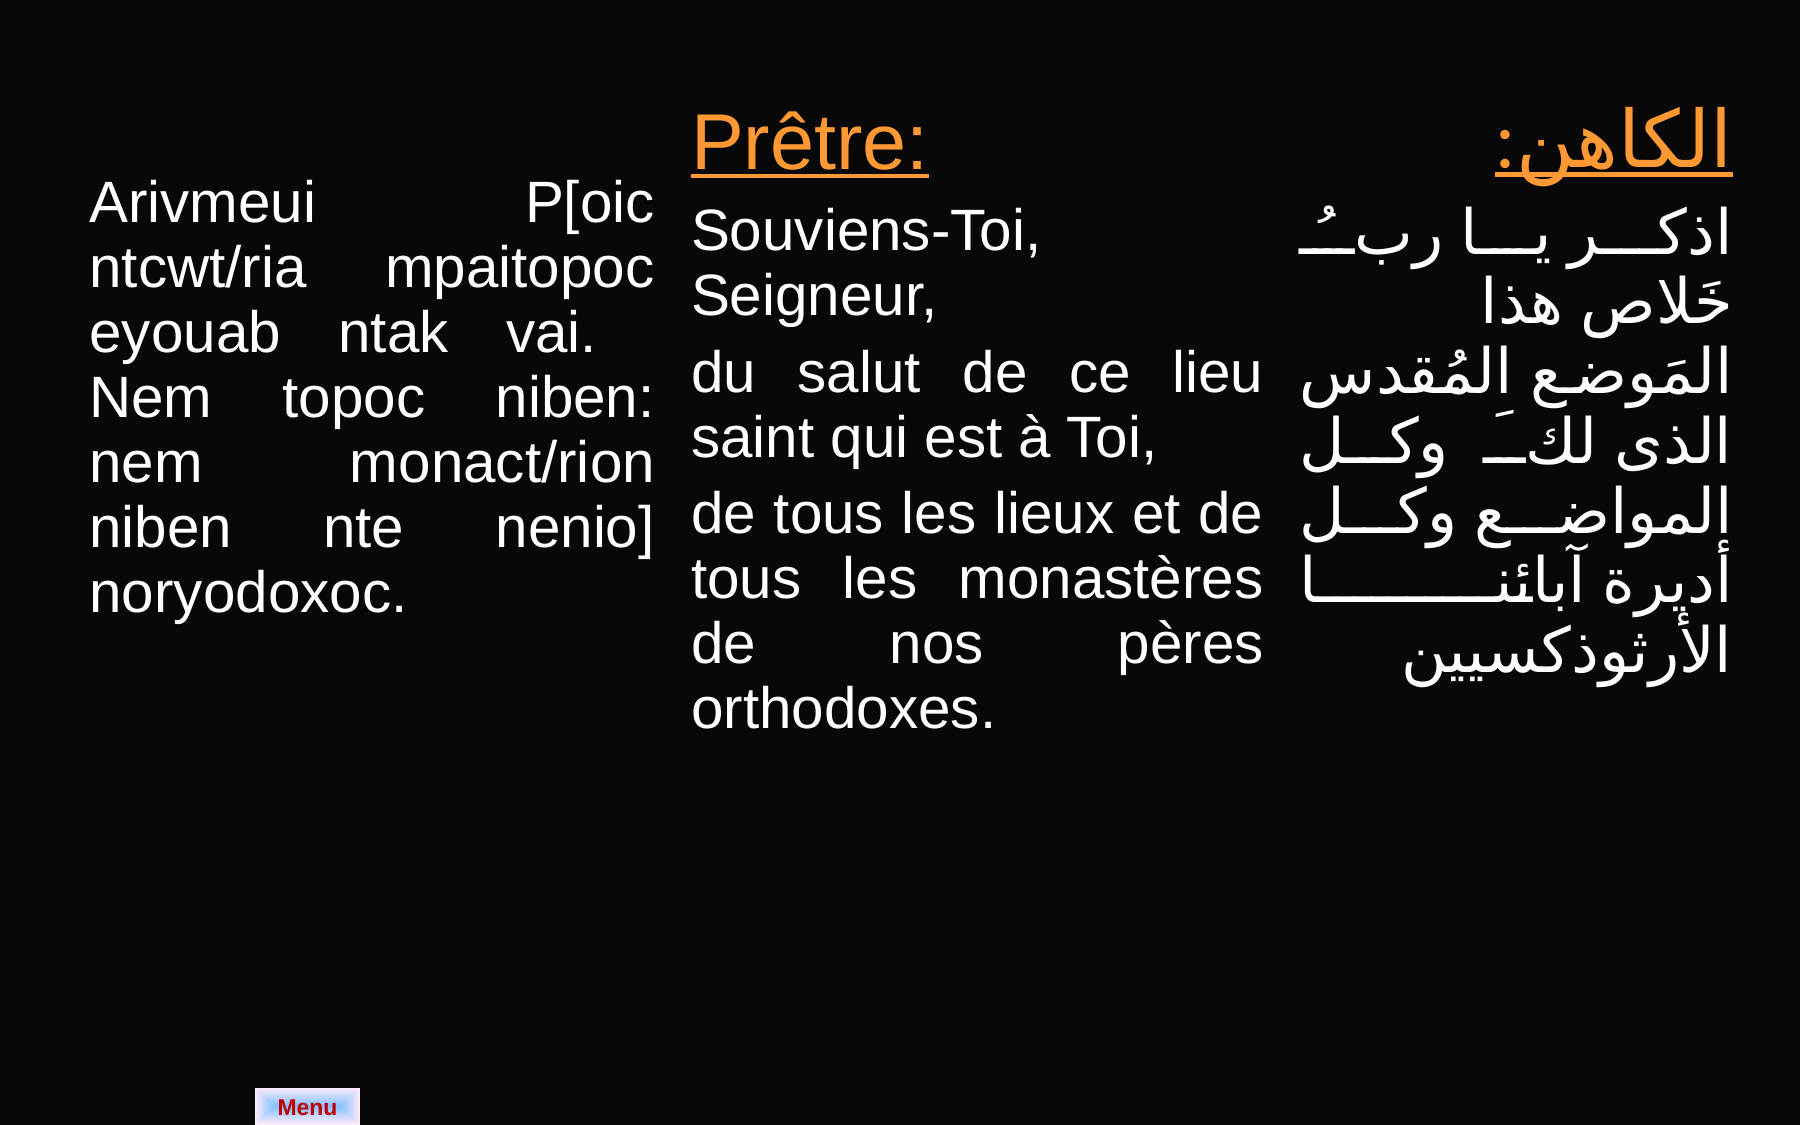

| Arivmeui P[oic ntcwt/ria mpaitopoc eyouab ntak vai. Nem topoc niben: nem monact/rion niben nte nenio] noryodoxoc. | Prêtre: Souviens-Toi, Seigneur, du salut de ce lieu saint qui est à Toi, de tous les lieux et de tous les monastères de nos pères orthodoxes. | الكاهن: اذكر يا ربُ خَلاص هذا المَوضع المُقدس الذى لكَ وكل المواضع وكل أديرة آبائنا الأرثوذكسيين |
| --- | --- | --- |

Menu